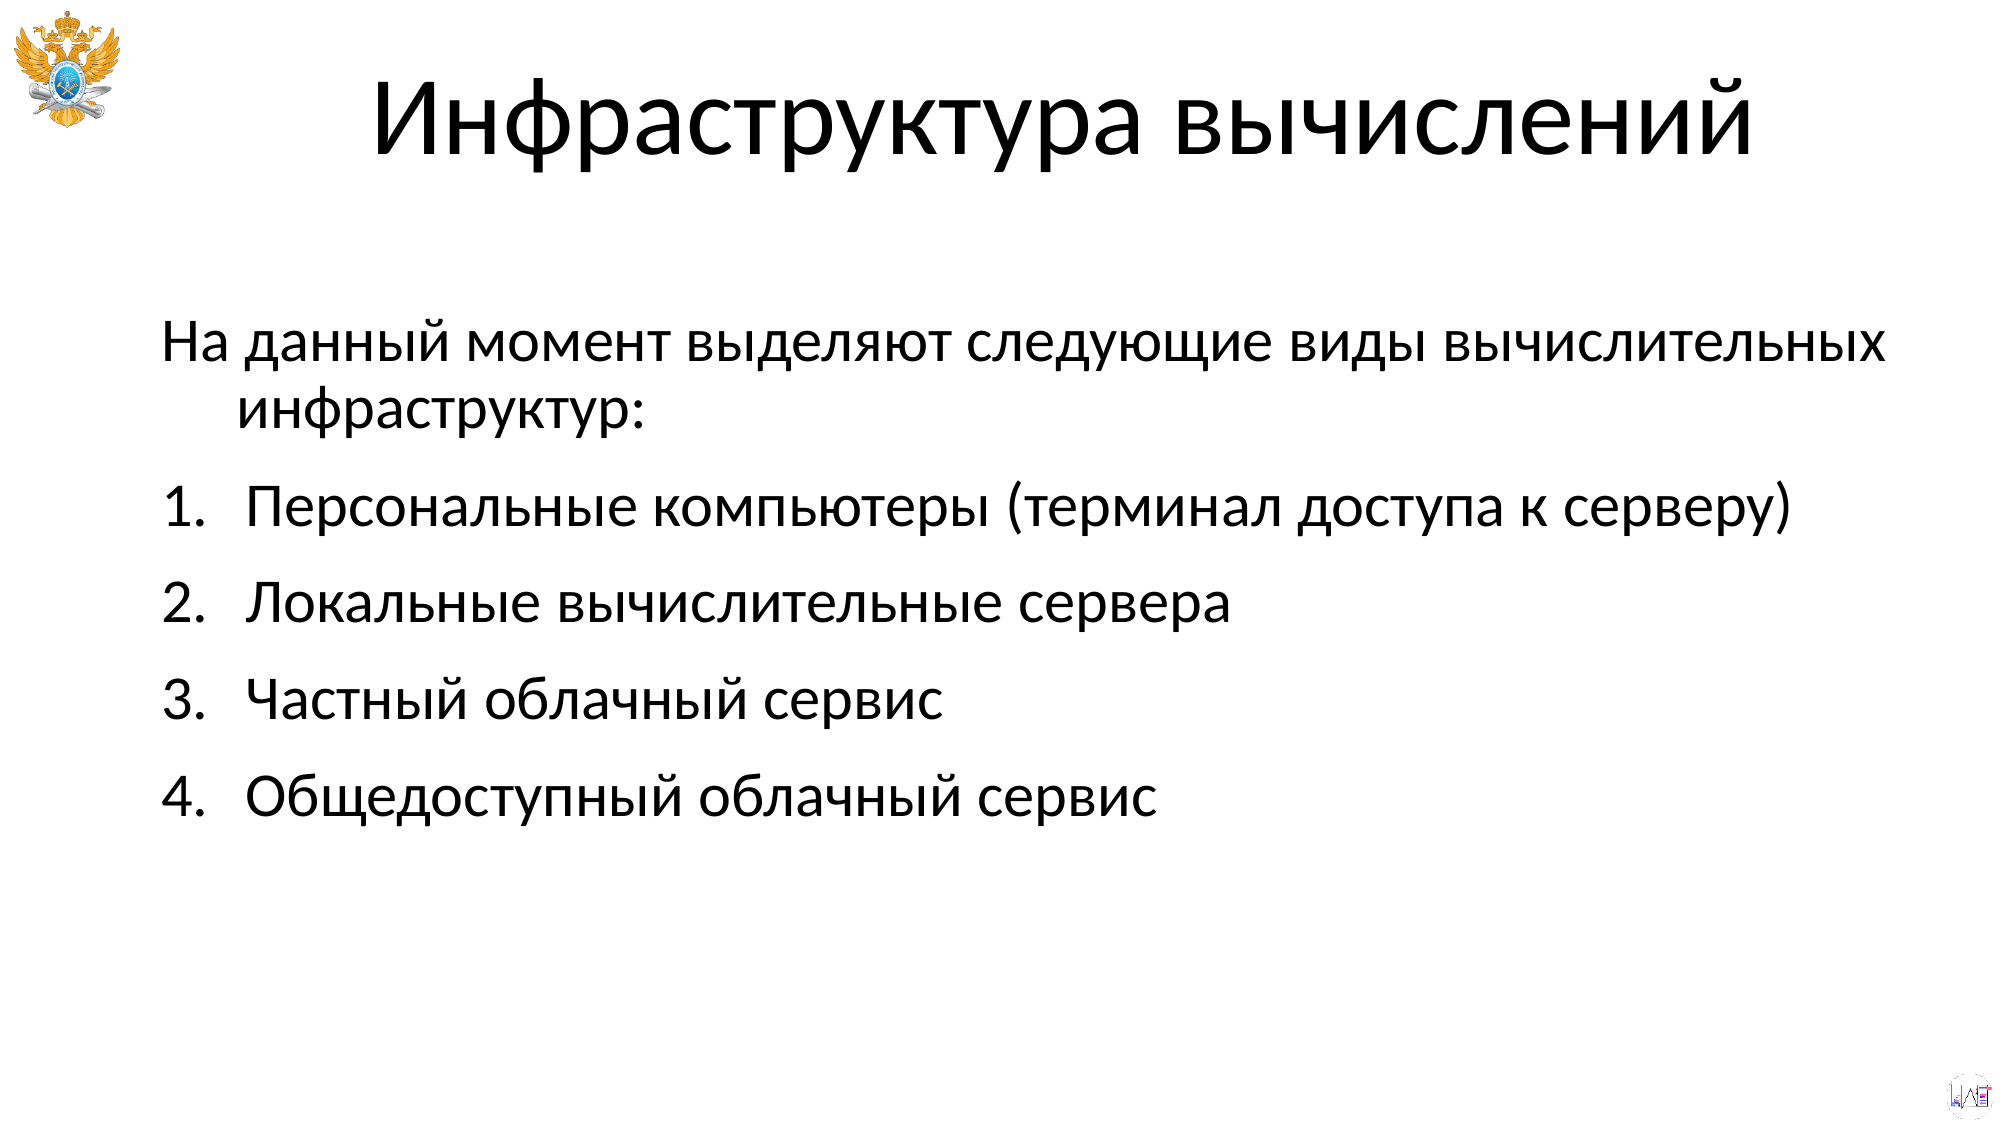

Инфраструктура вычислений
На данный момент выделяют следующие виды вычислительных инфраструктур:
Персональные компьютеры (терминал доступа к серверу)
Локальные вычислительные сервера
Частный облачный сервис
Общедоступный облачный сервис